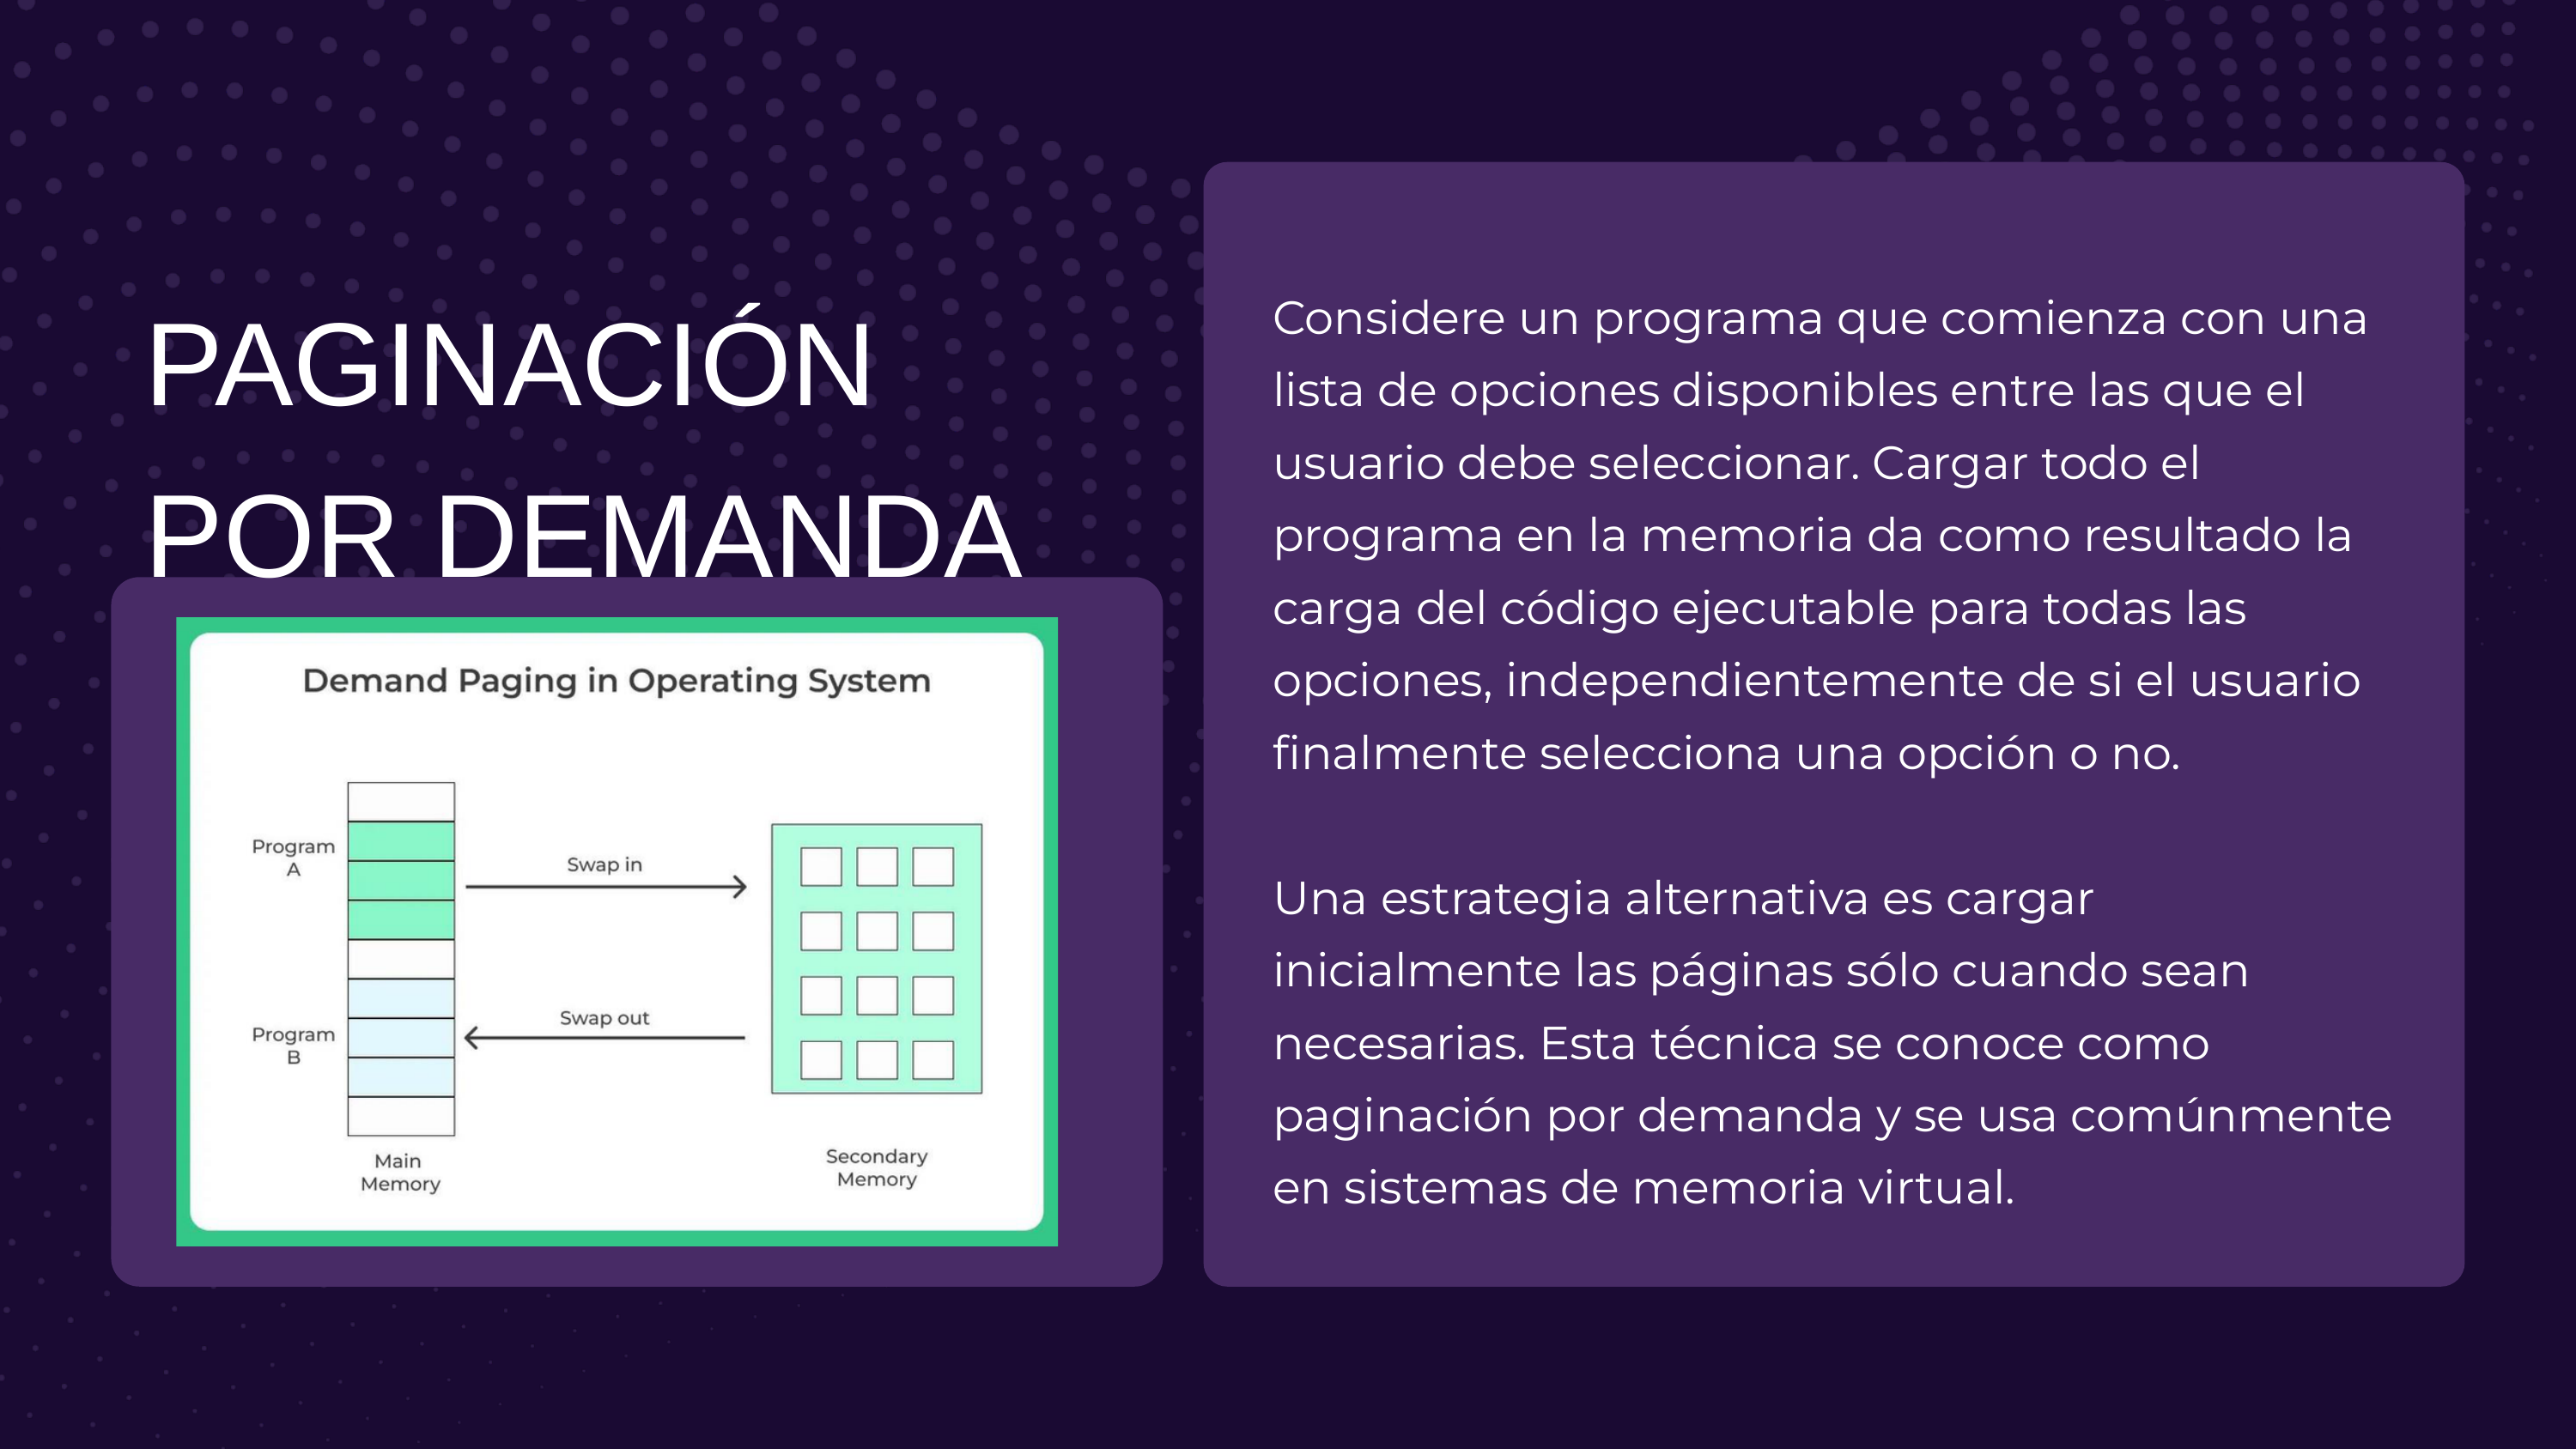

PAGINACIÓN POR DEMANDA
Considere un programa que comienza con una lista de opciones disponibles entre las que el usuario debe seleccionar. Cargar todo el programa en la memoria da como resultado la carga del código ejecutable para todas las opciones, independientemente de si el usuario finalmente selecciona una opción o no.

Una estrategia alternativa es cargar inicialmente las páginas sólo cuando sean necesarias. Esta técnica se conoce como paginación por demanda y se usa comúnmente en sistemas de memoria virtual.